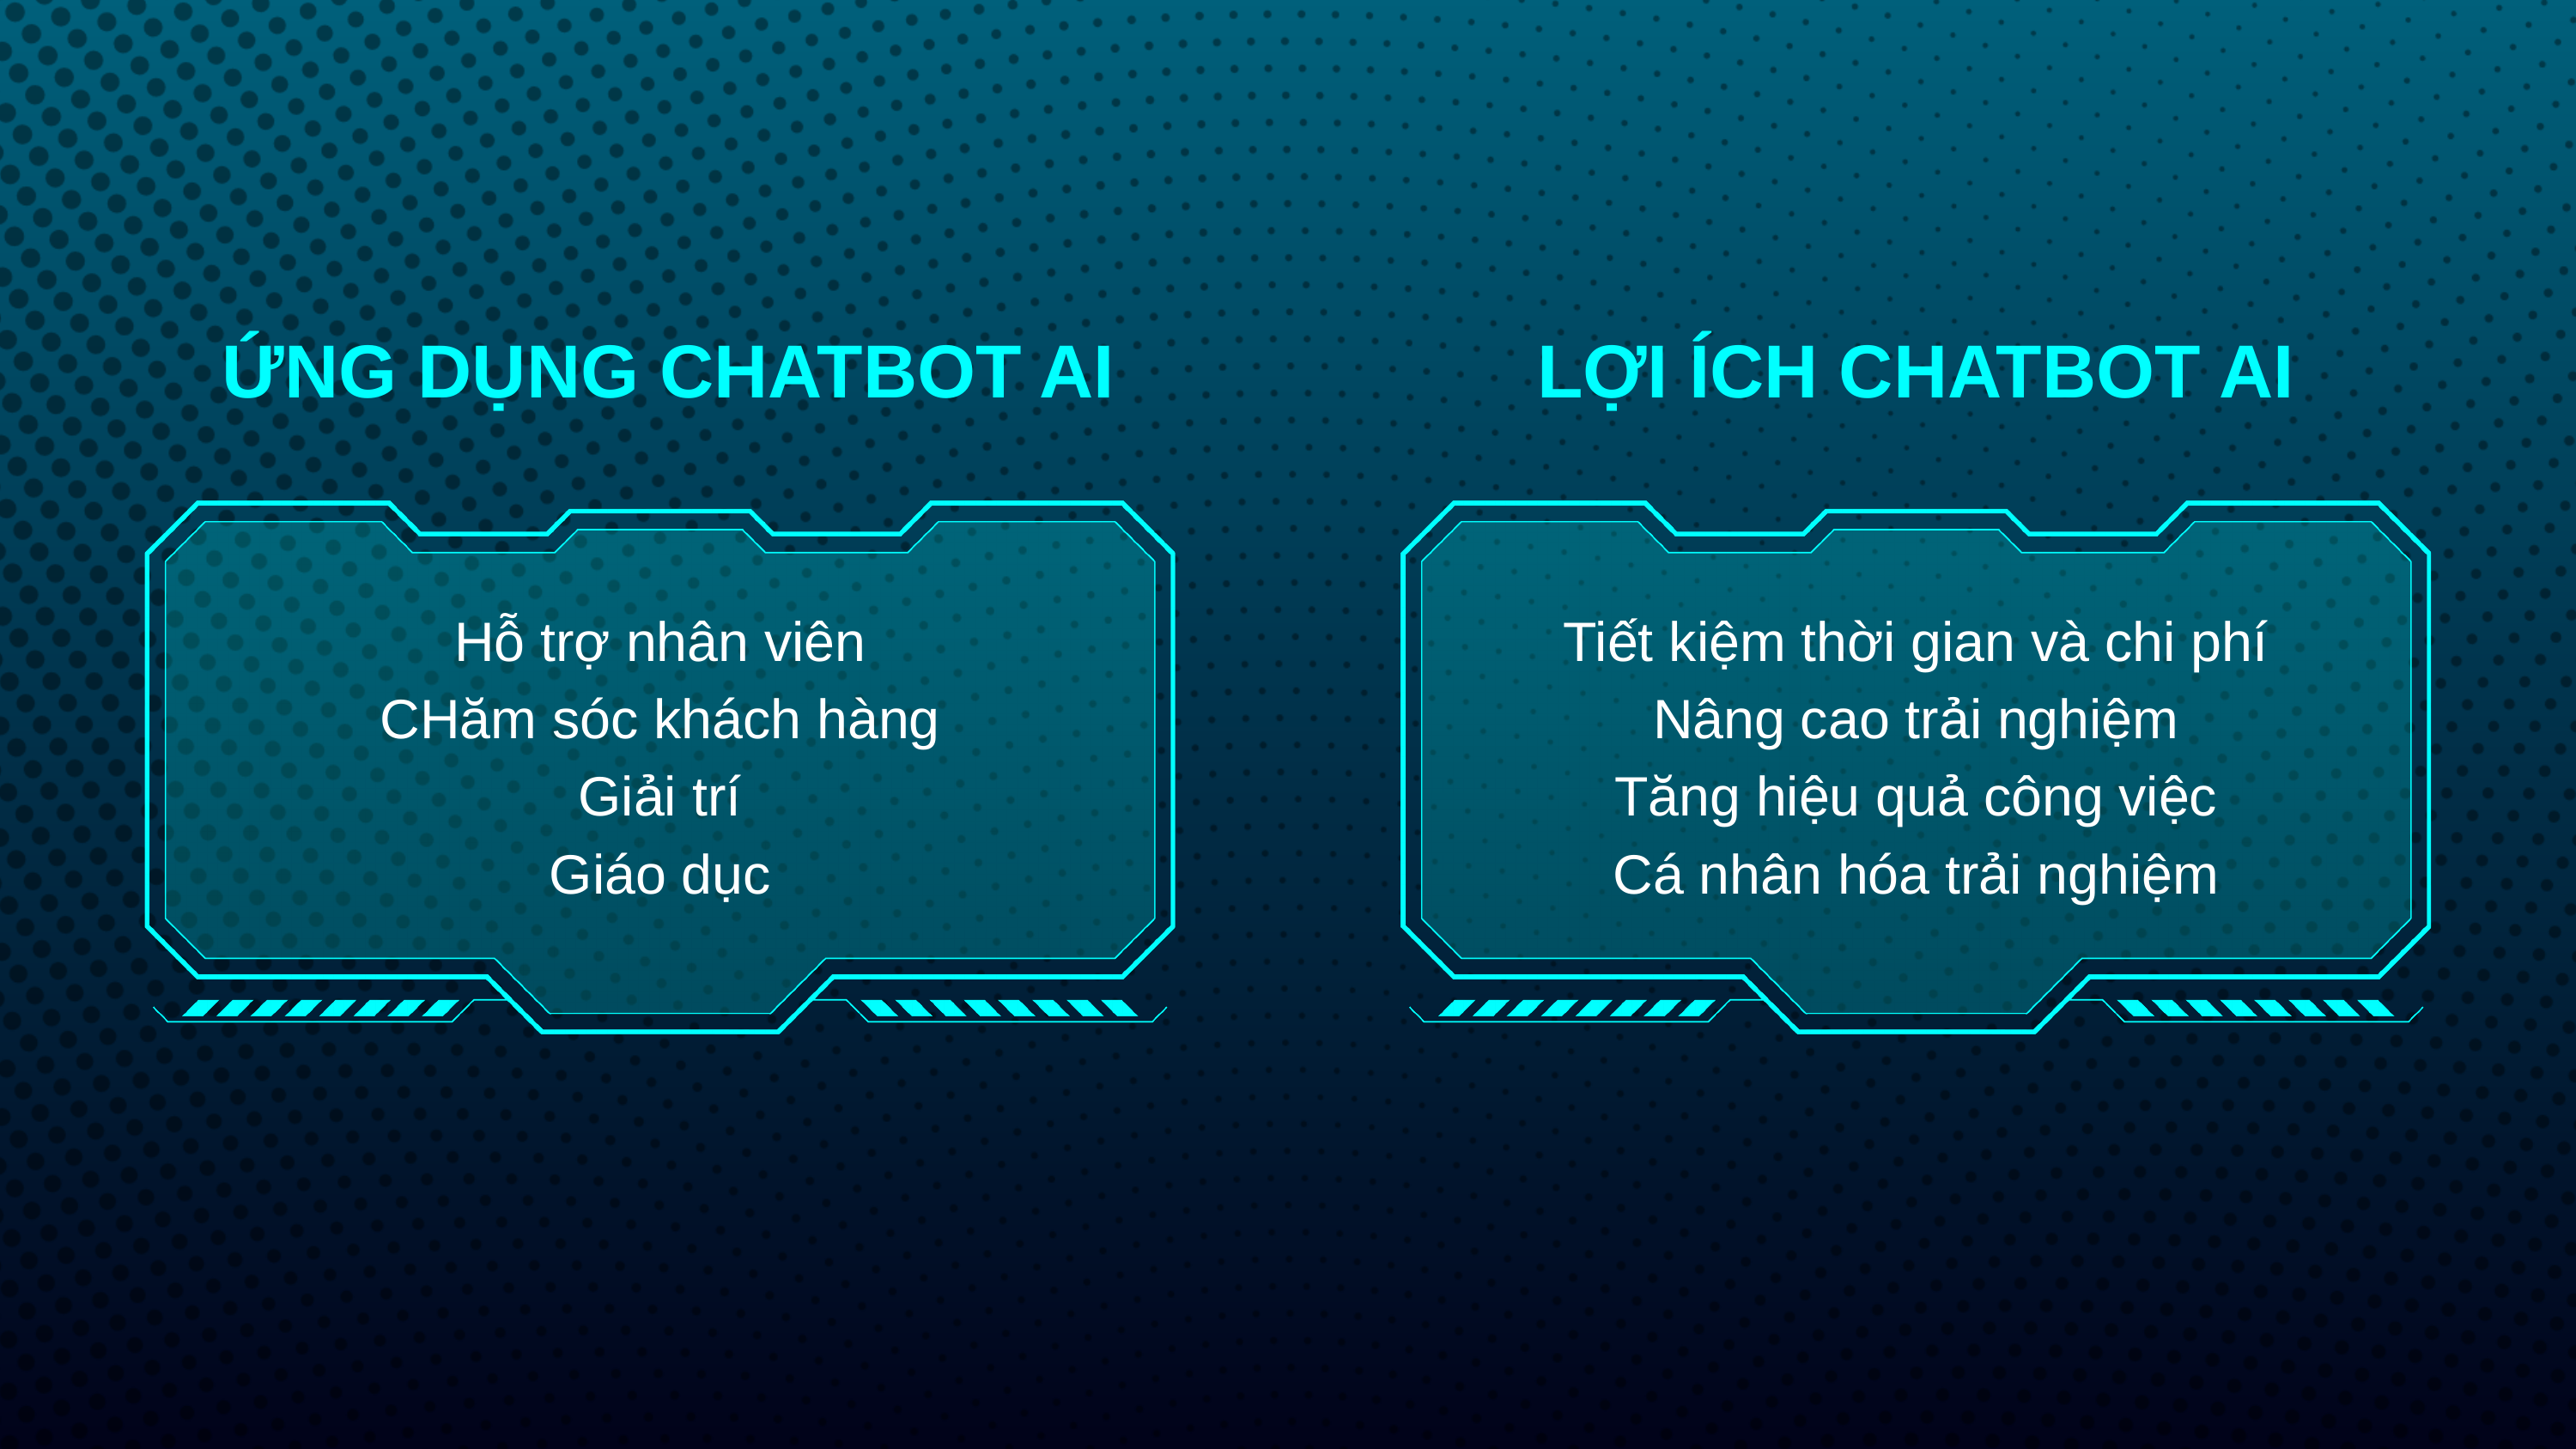

ỨNG DỤNG CHATBOT AI
LỢI ÍCH CHATBOT AI

Hỗ trợ nhân viên
CHăm sóc khách hàng
Giải trí
Giáo dục
Tiết kiệm thời gian và chi phí
Nâng cao trải nghiệm
Tăng hiệu quả công việc
Cá nhân hóa trải nghiệm